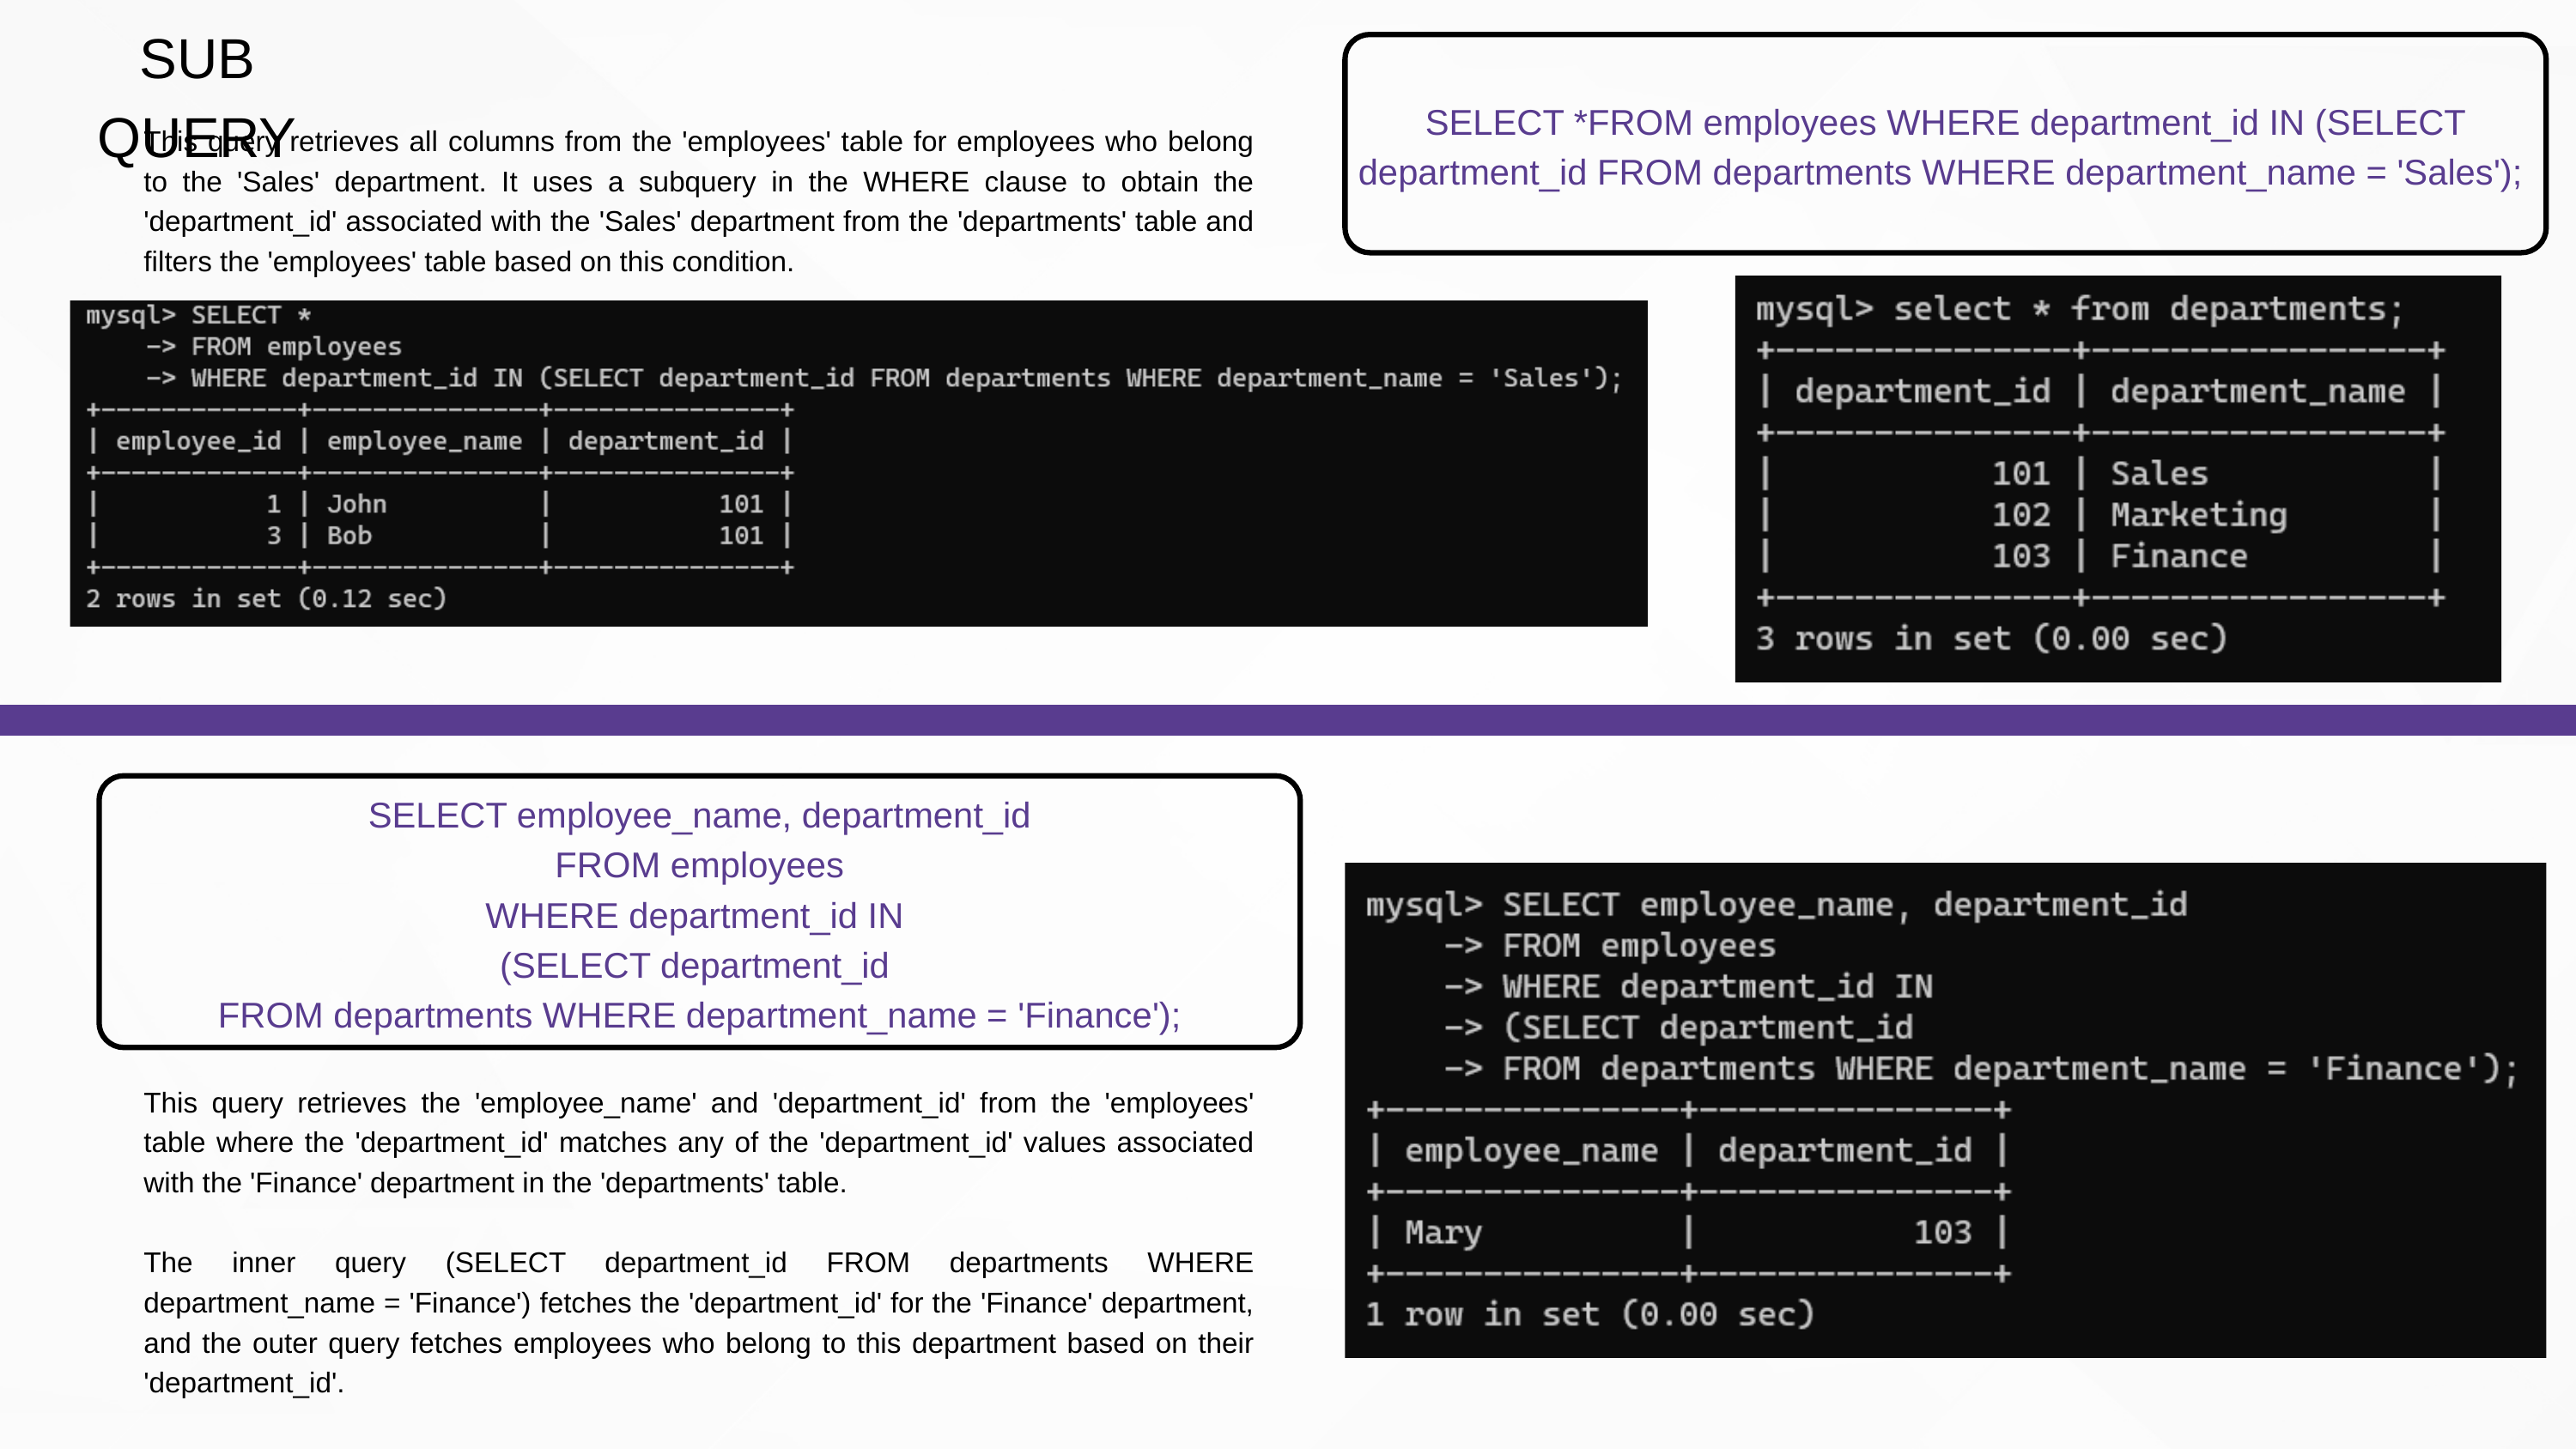

SELECT *FROM employees WHERE department_id IN (SELECT department_id FROM departments WHERE department_name = 'Sales');
SUB QUERY
This query retrieves all columns from the 'employees' table for employees who belong to the 'Sales' department. It uses a subquery in the WHERE clause to obtain the 'department_id' associated with the 'Sales' department from the 'departments' table and filters the 'employees' table based on this condition.

SELECT employee_name, department_id
FROM employees
WHERE department_id IN
(SELECT department_id
FROM departments WHERE department_name = 'Finance');

This query retrieves the 'employee_name' and 'department_id' from the 'employees' table where the 'department_id' matches any of the 'department_id' values associated with the 'Finance' department in the 'departments' table.

The inner query (SELECT department_id FROM departments WHERE department_name = 'Finance') fetches the 'department_id' for the 'Finance' department, and the outer query fetches employees who belong to this department based on their 'department_id'.